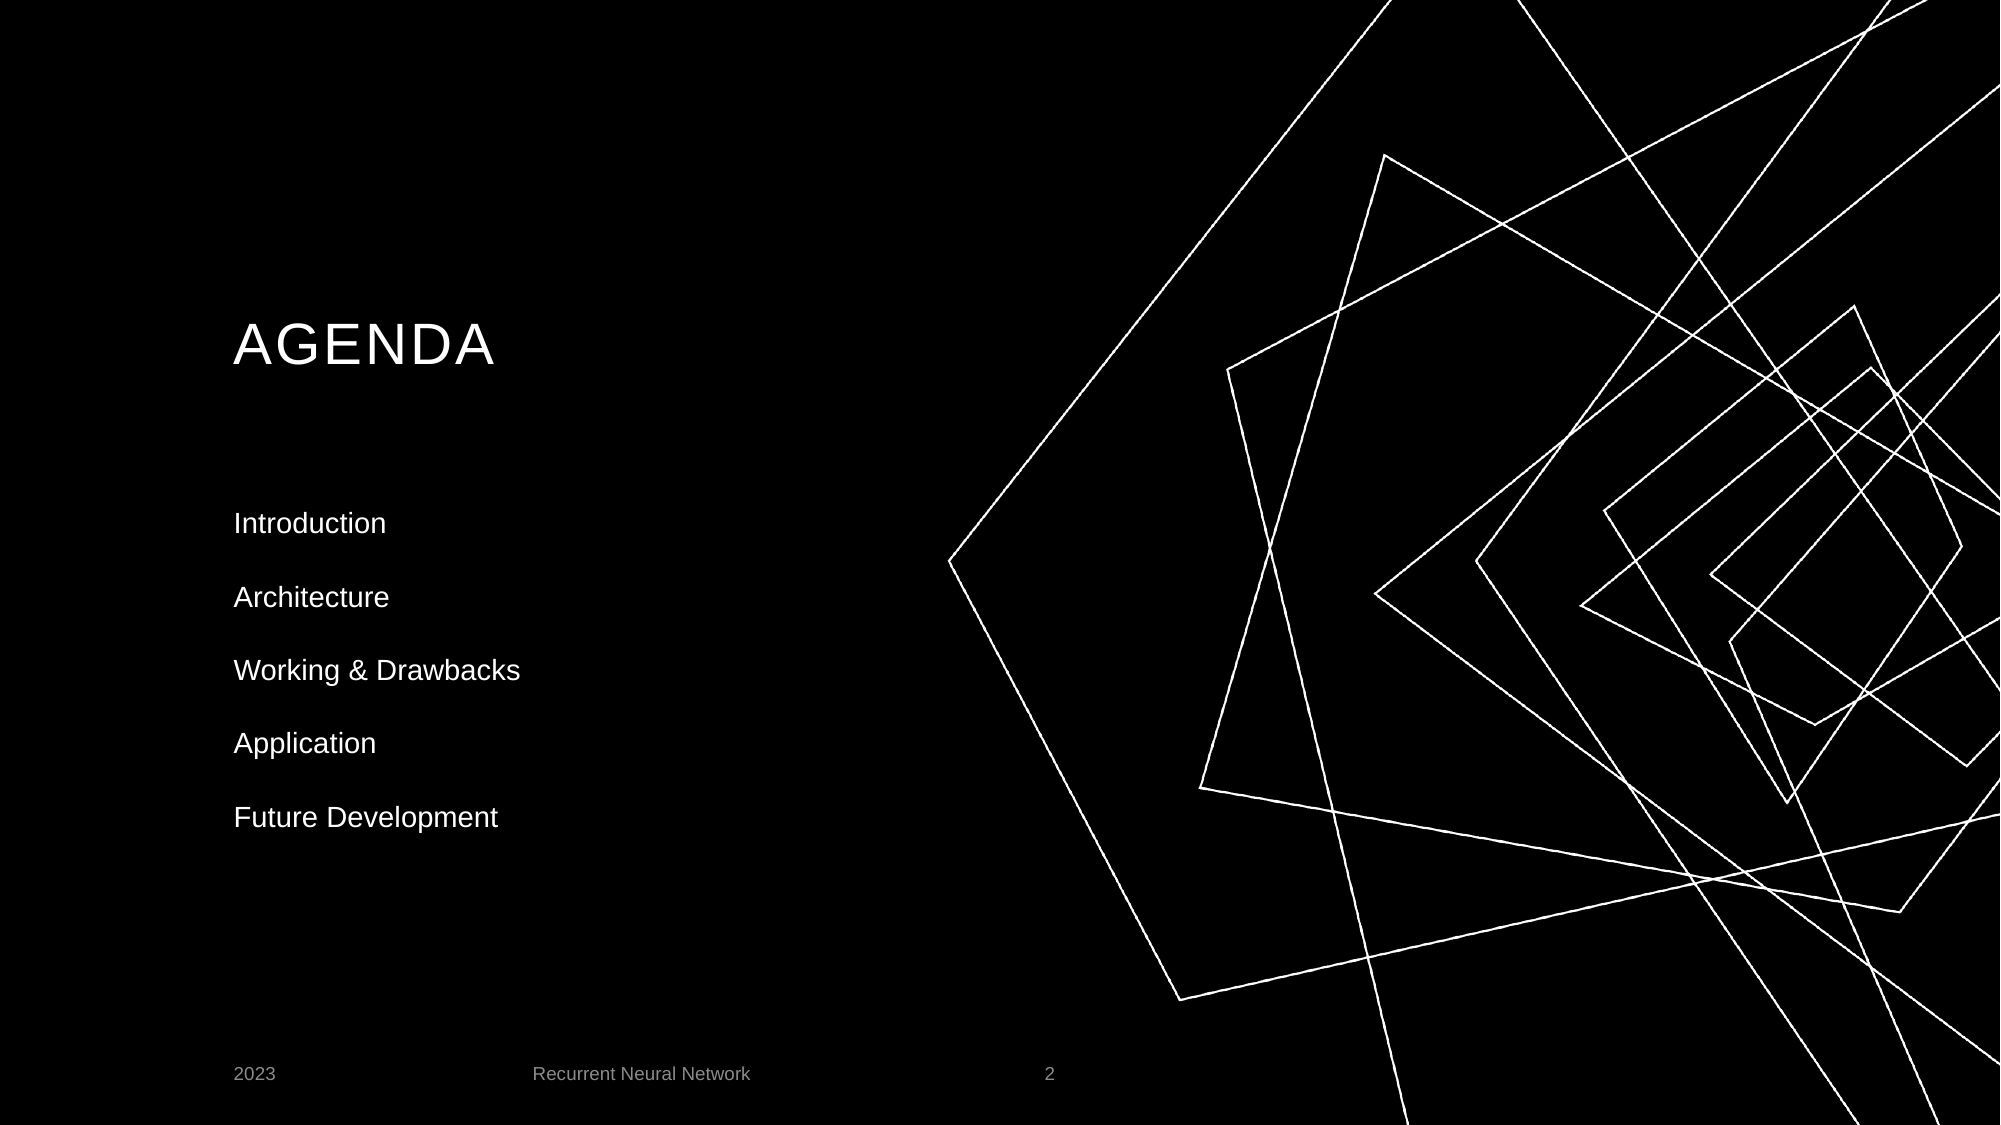

# AGENDA
Introduction
Architecture
Working & Drawbacks
Application
Future Development
Recurrent Neural Network
2023
2